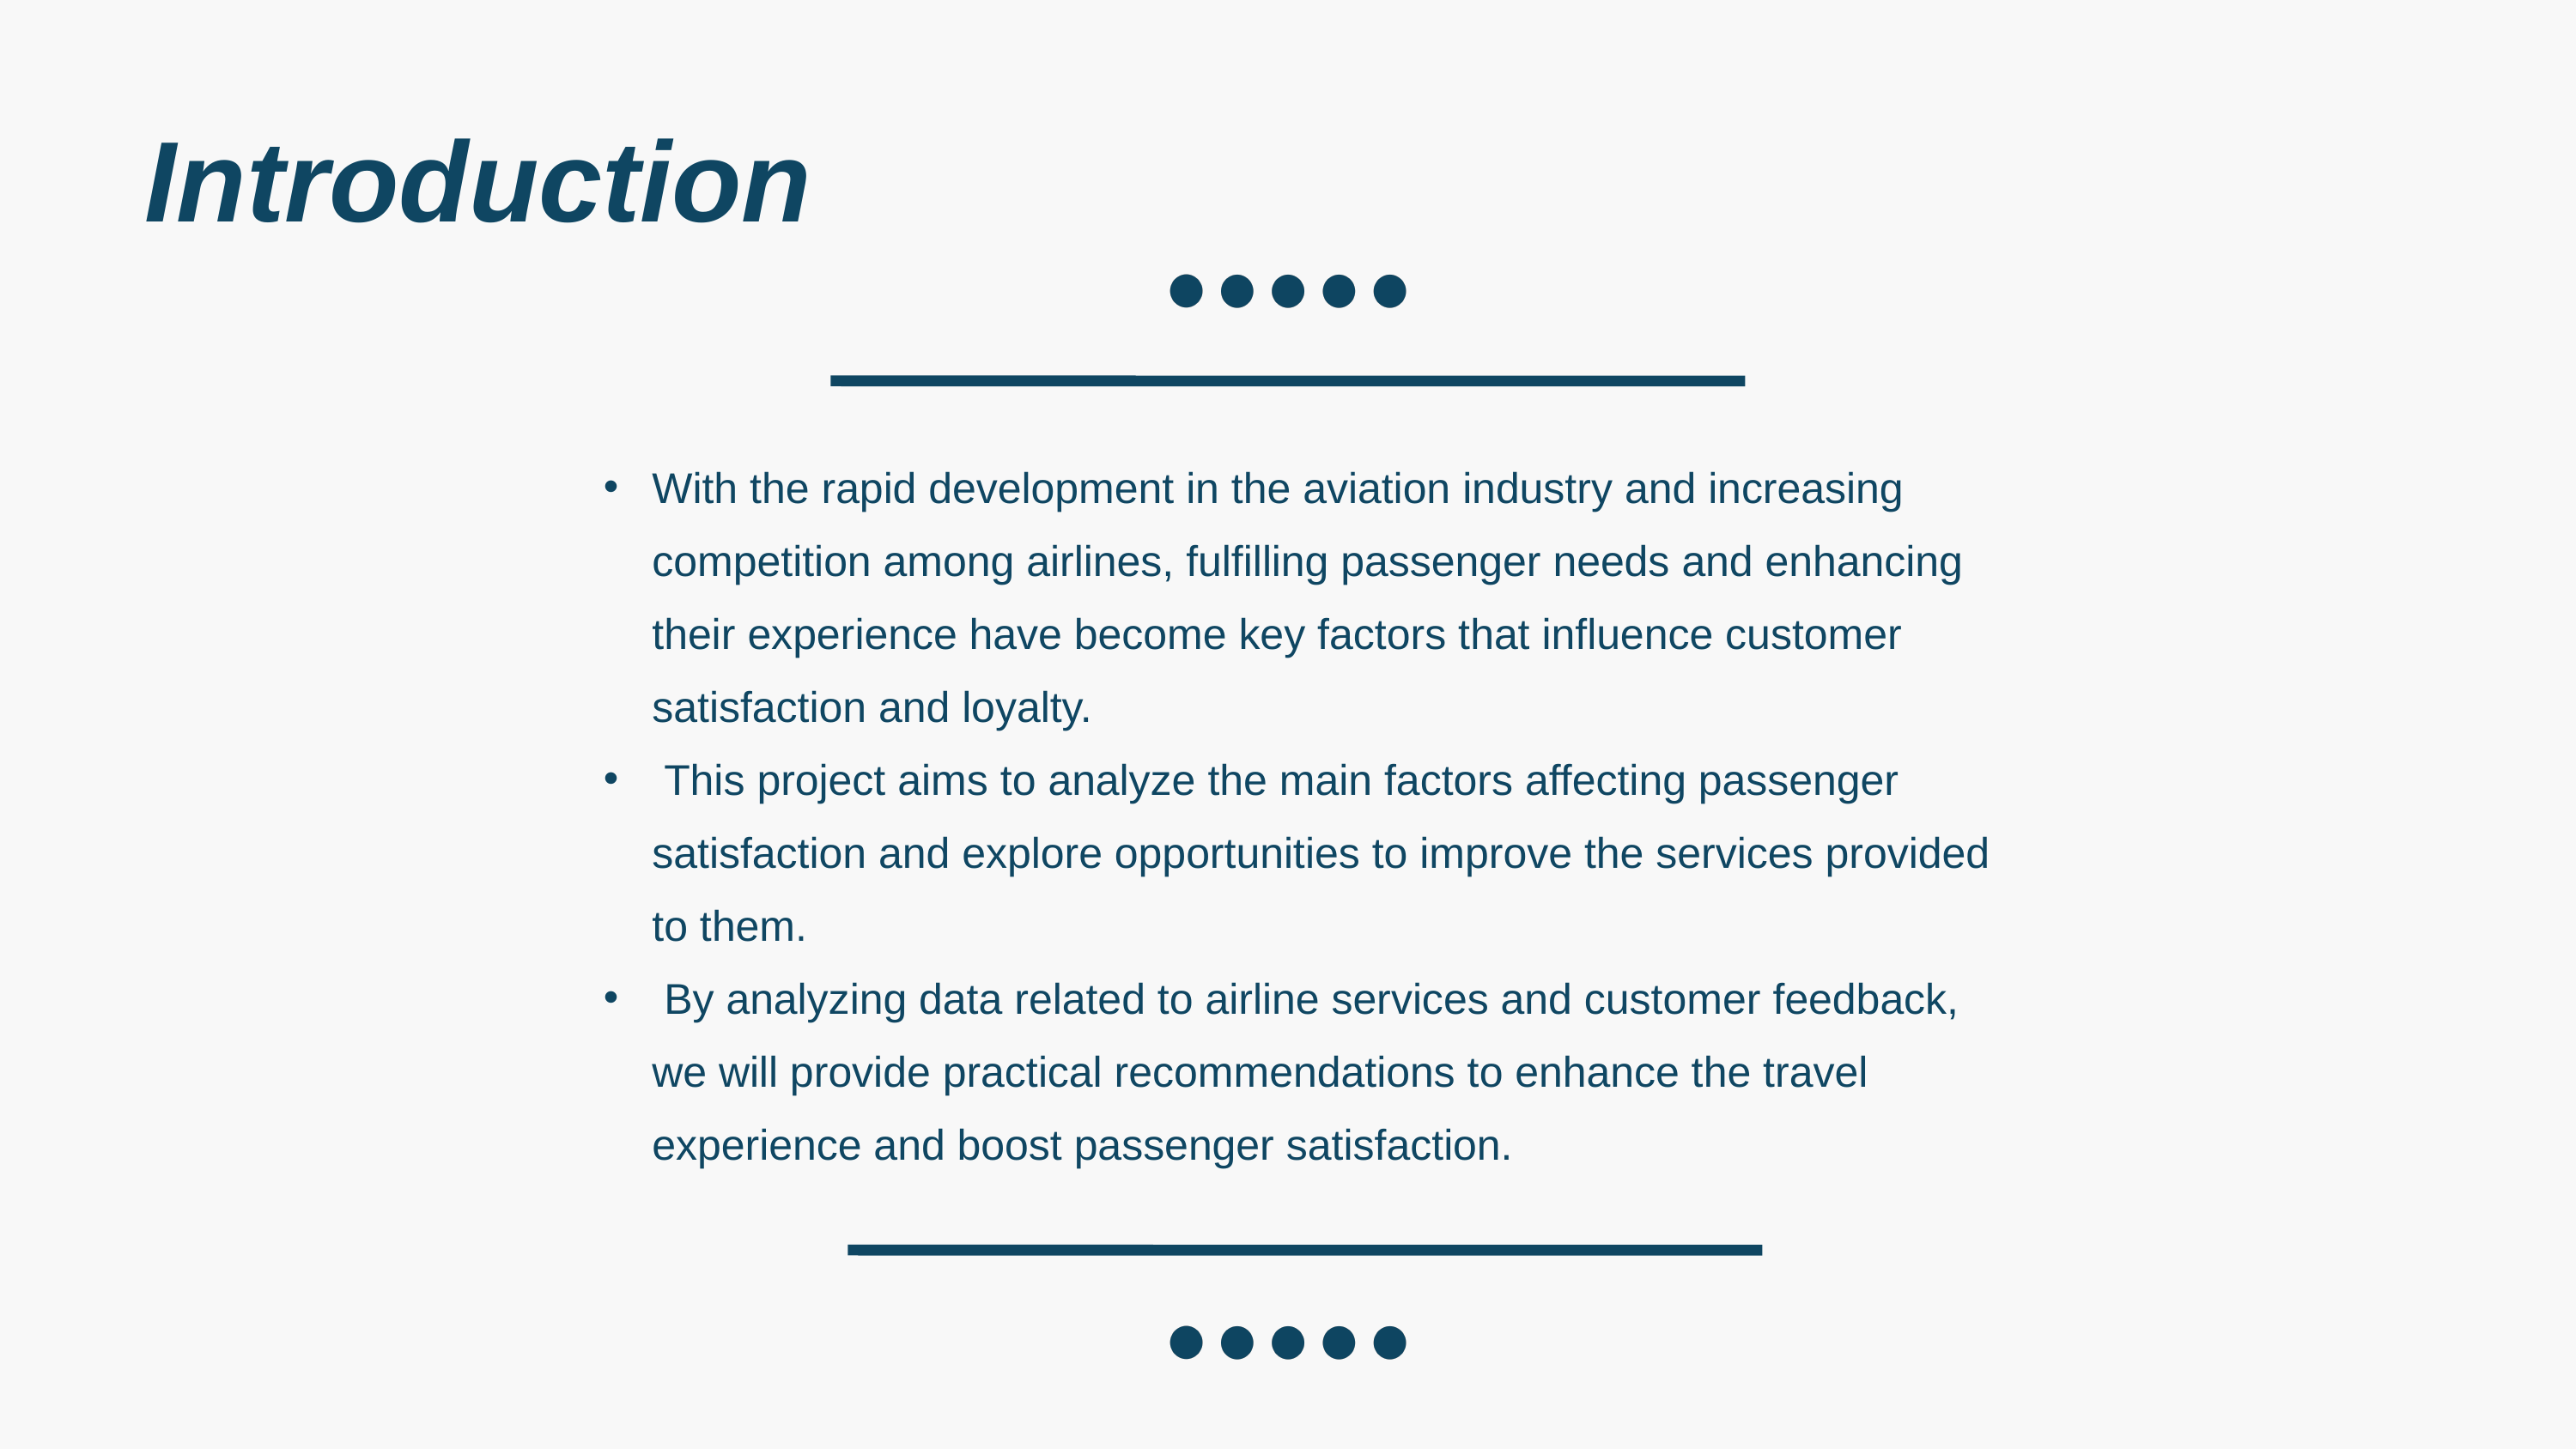

Introduction

With the rapid development in the aviation industry and increasing competition among airlines, fulfilling passenger needs and enhancing their experience have become key factors that influence customer satisfaction and loyalty.
 This project aims to analyze the main factors affecting passenger satisfaction and explore opportunities to improve the services provided to them.
 By analyzing data related to airline services and customer feedback, we will provide practical recommendations to enhance the travel experience and boost passenger satisfaction.